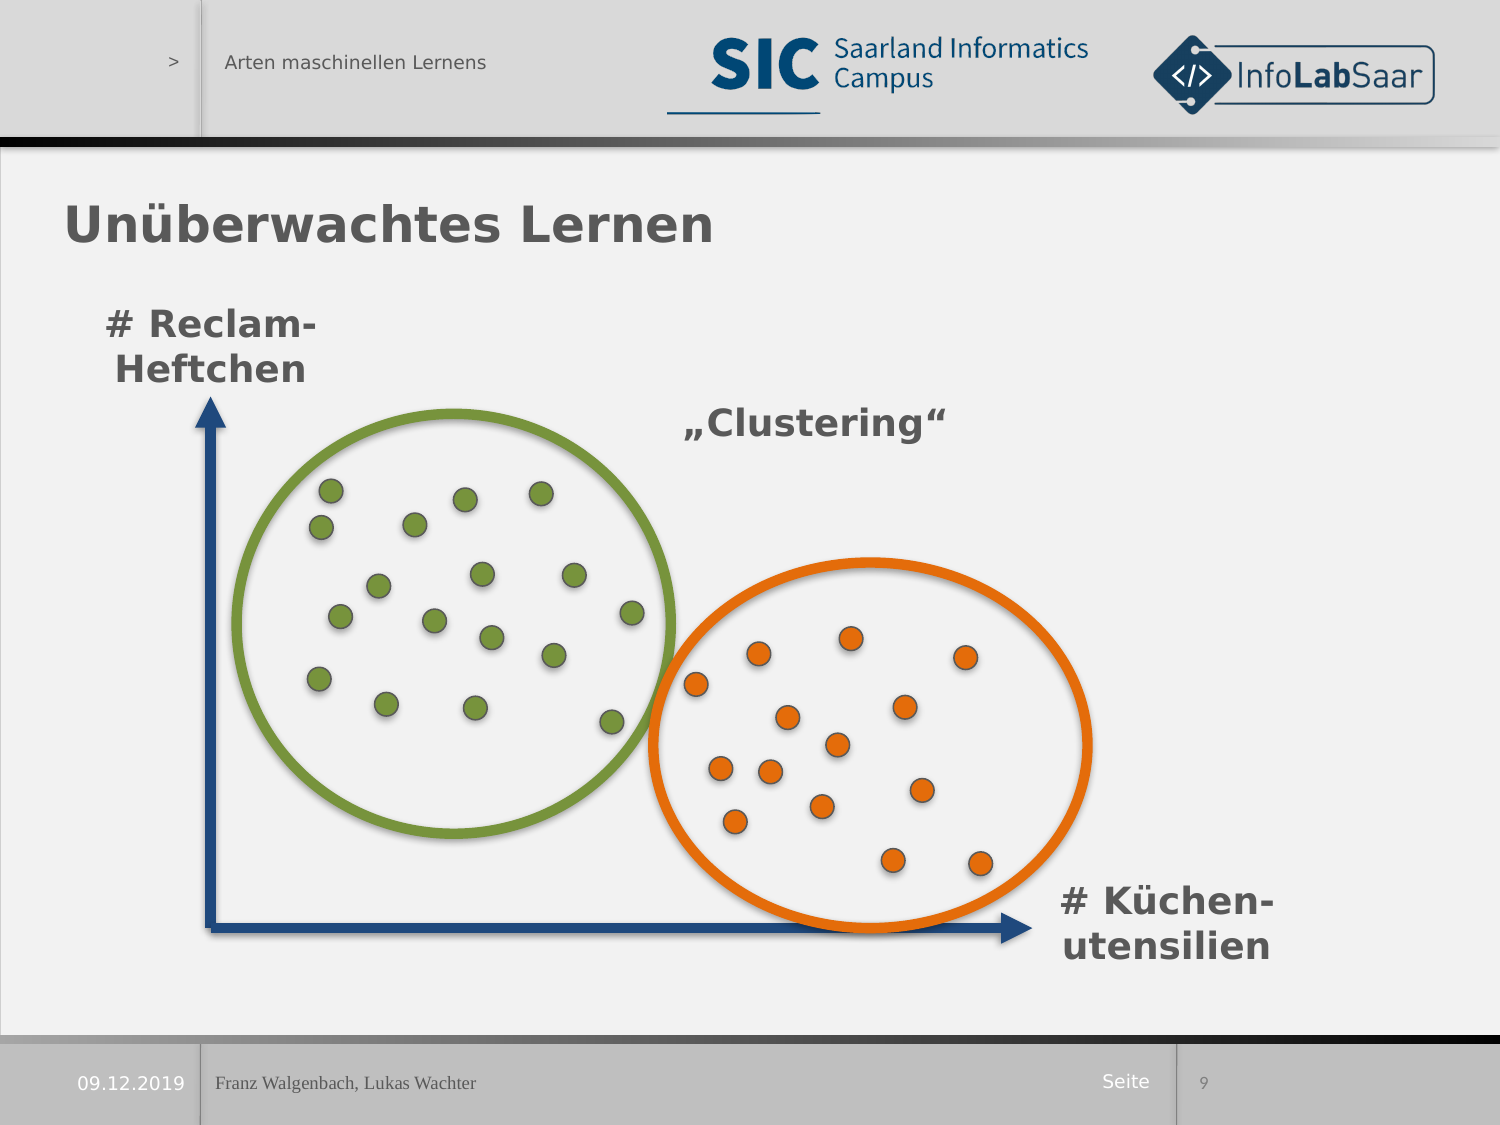

Arten maschinellen Lernens

Unüberwachtes Lernen
# Reclam-Heftchen
„Clustering“

# Küchen- utensilien
Franz Walgenbach, Lukas Wachter
9
09.12.2019